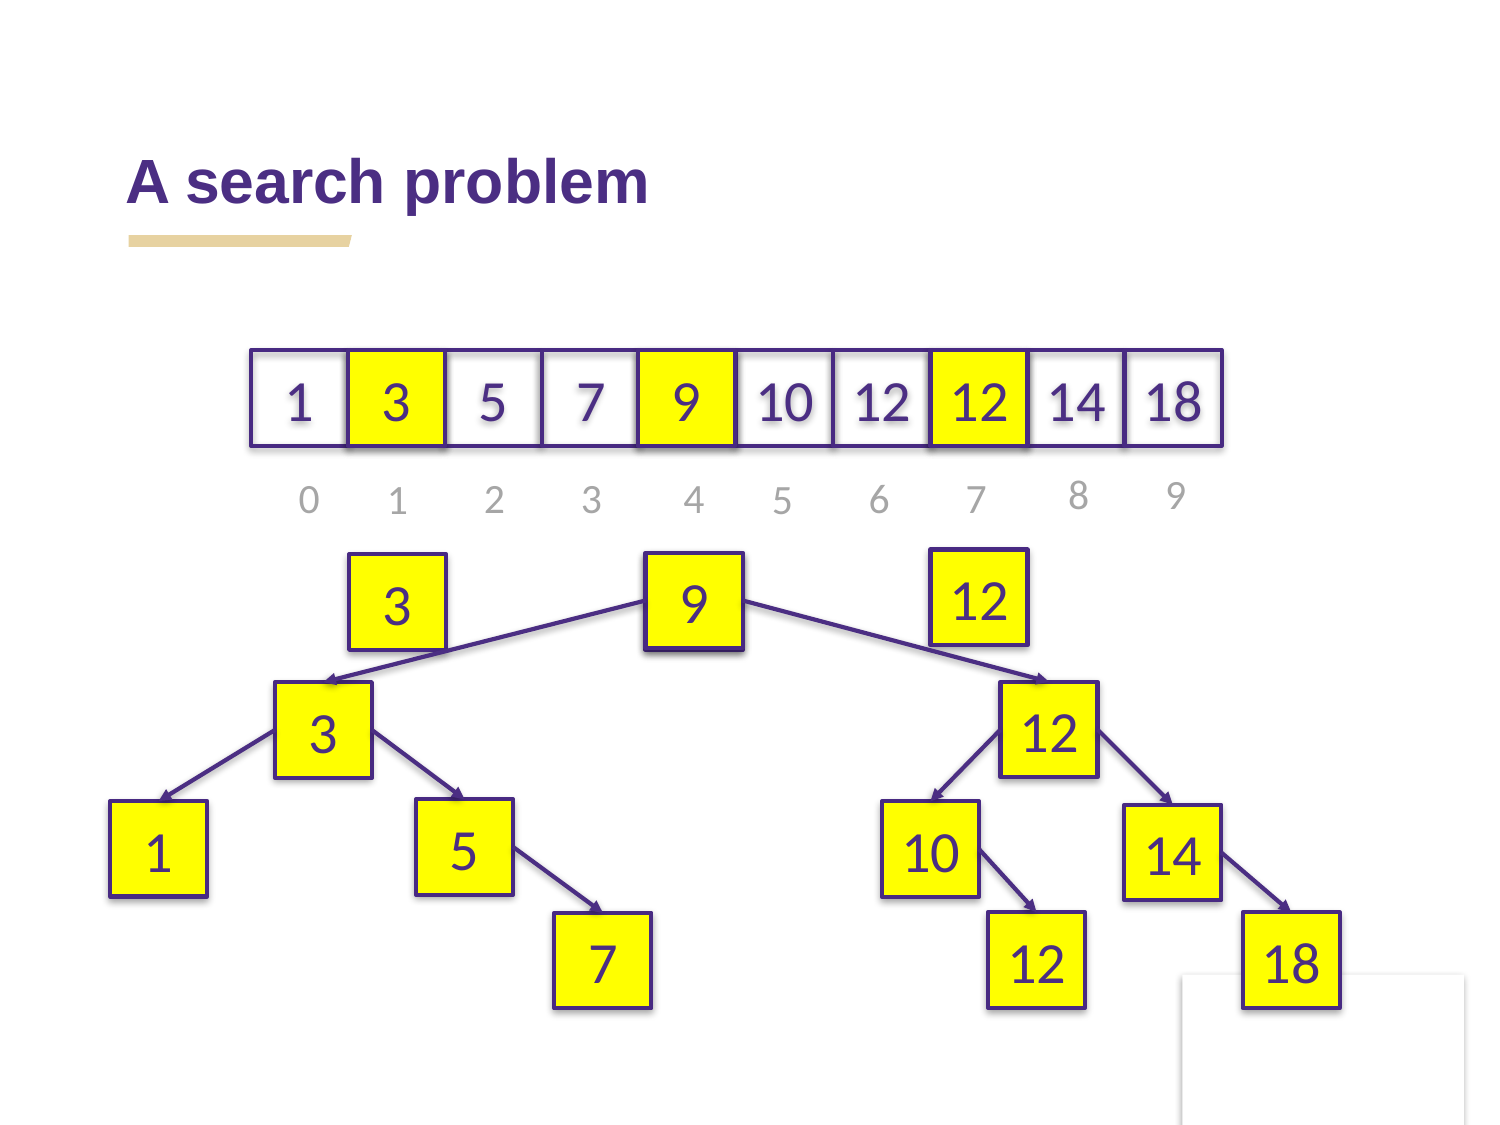

# A search problem
1
3
5
7
9
10
12
12
14
18
8
9
0
2
3
4
6
7
1
5
3
9
12
12
9
3
9
12
3
5
1
10
14
12
18
7